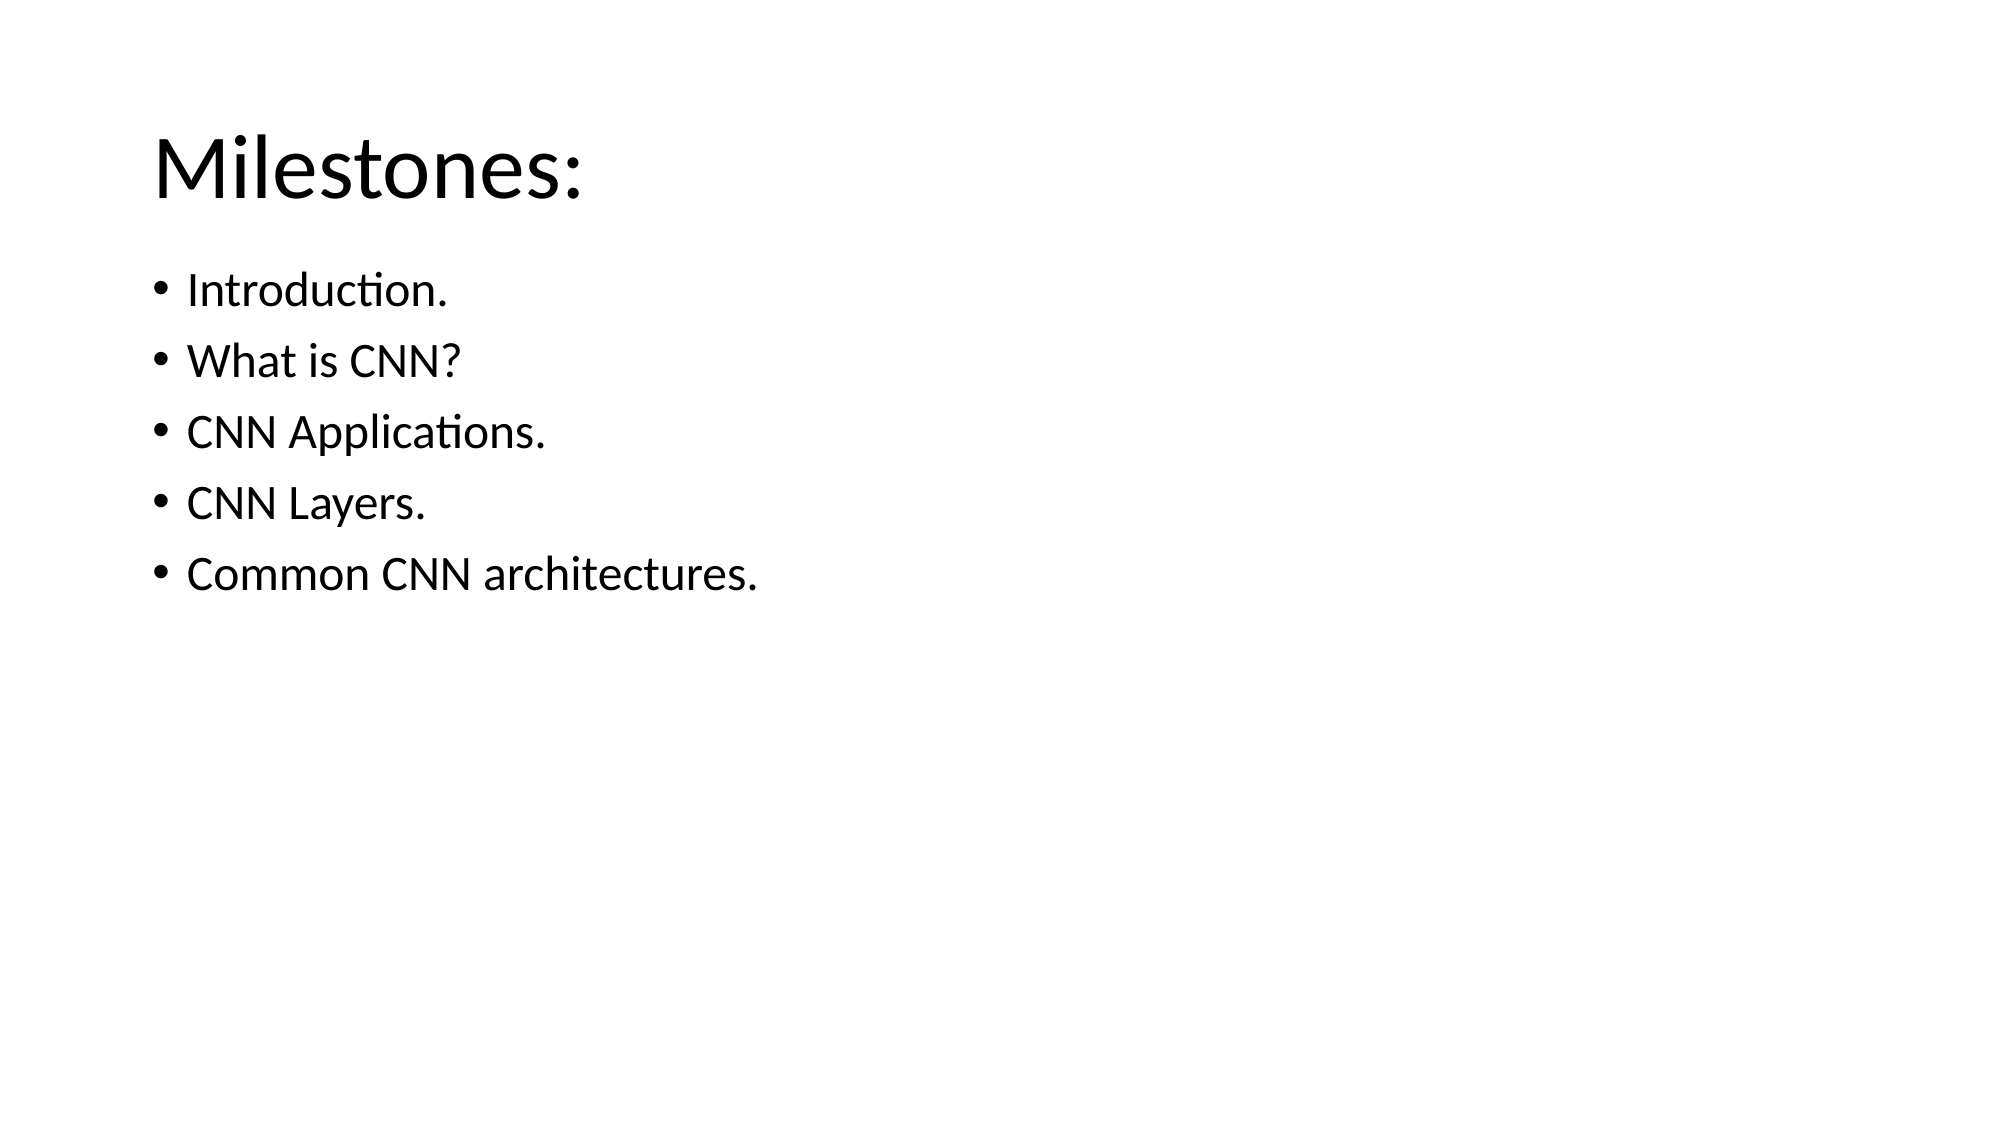

# Milestones:
Introduction.
What is CNN?
CNN Applications.
CNN Layers.
Common CNN architectures.